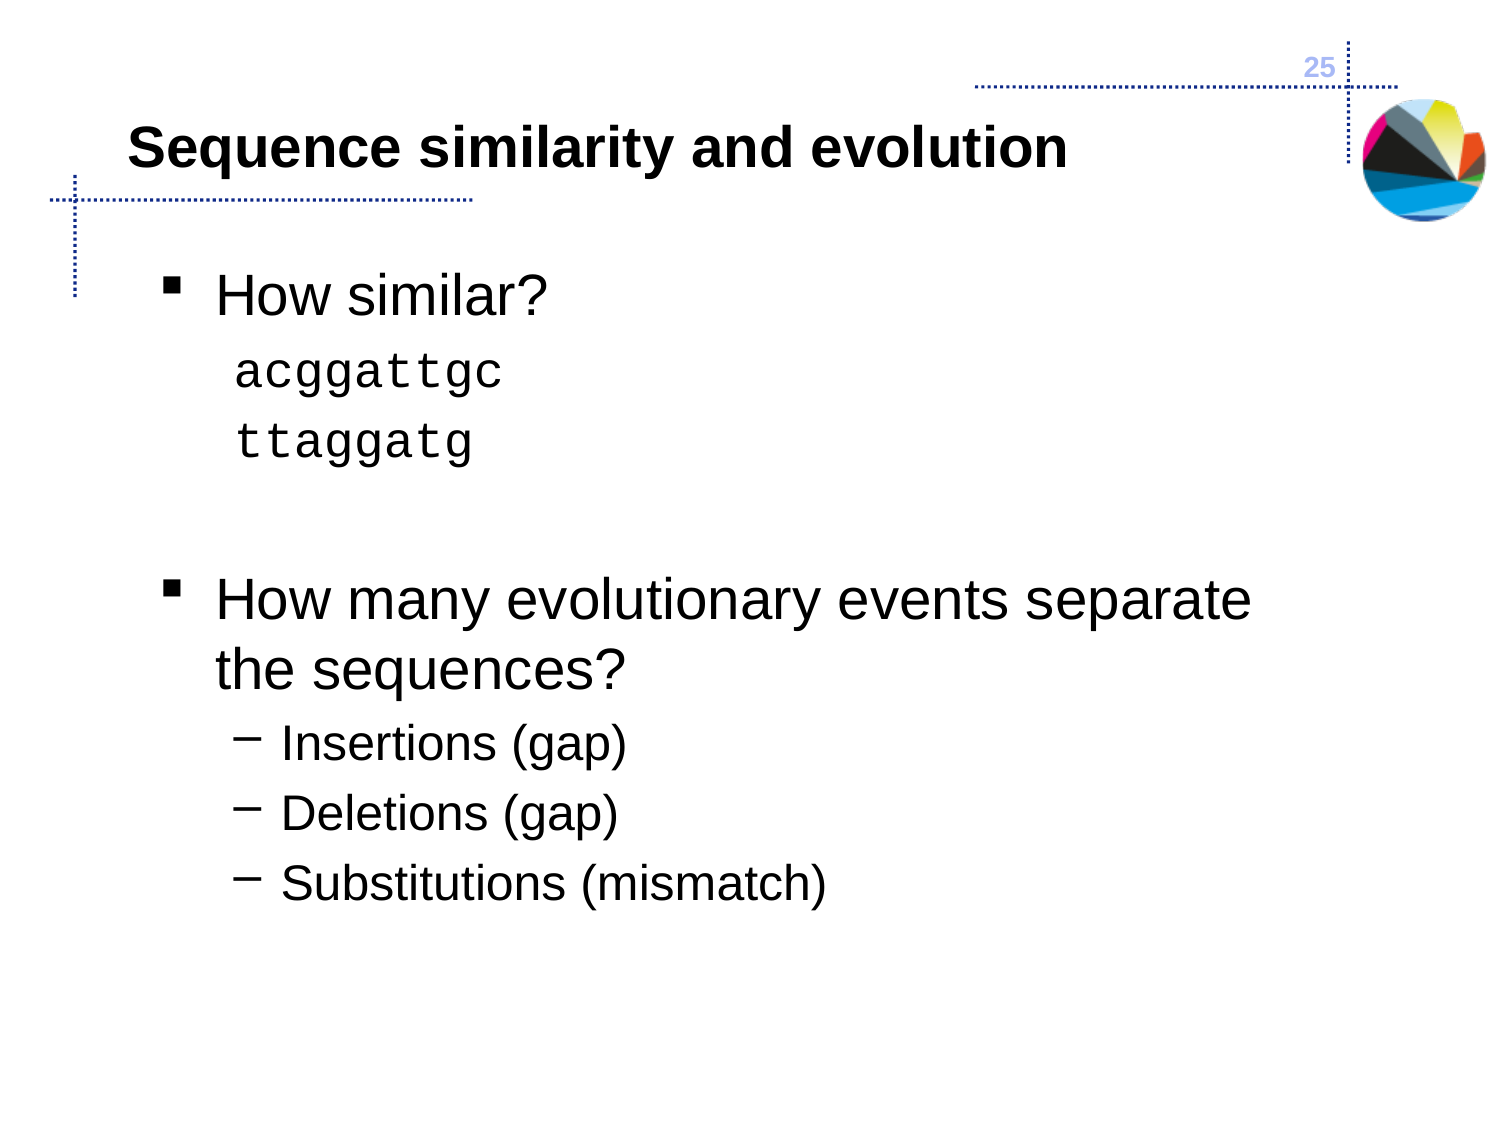

25
# Sequence similarity and evolution
How similar?
acggattgc
ttaggatg

How many evolutionary events separate the sequences?
Insertions (gap)
Deletions (gap)
Substitutions (mismatch)